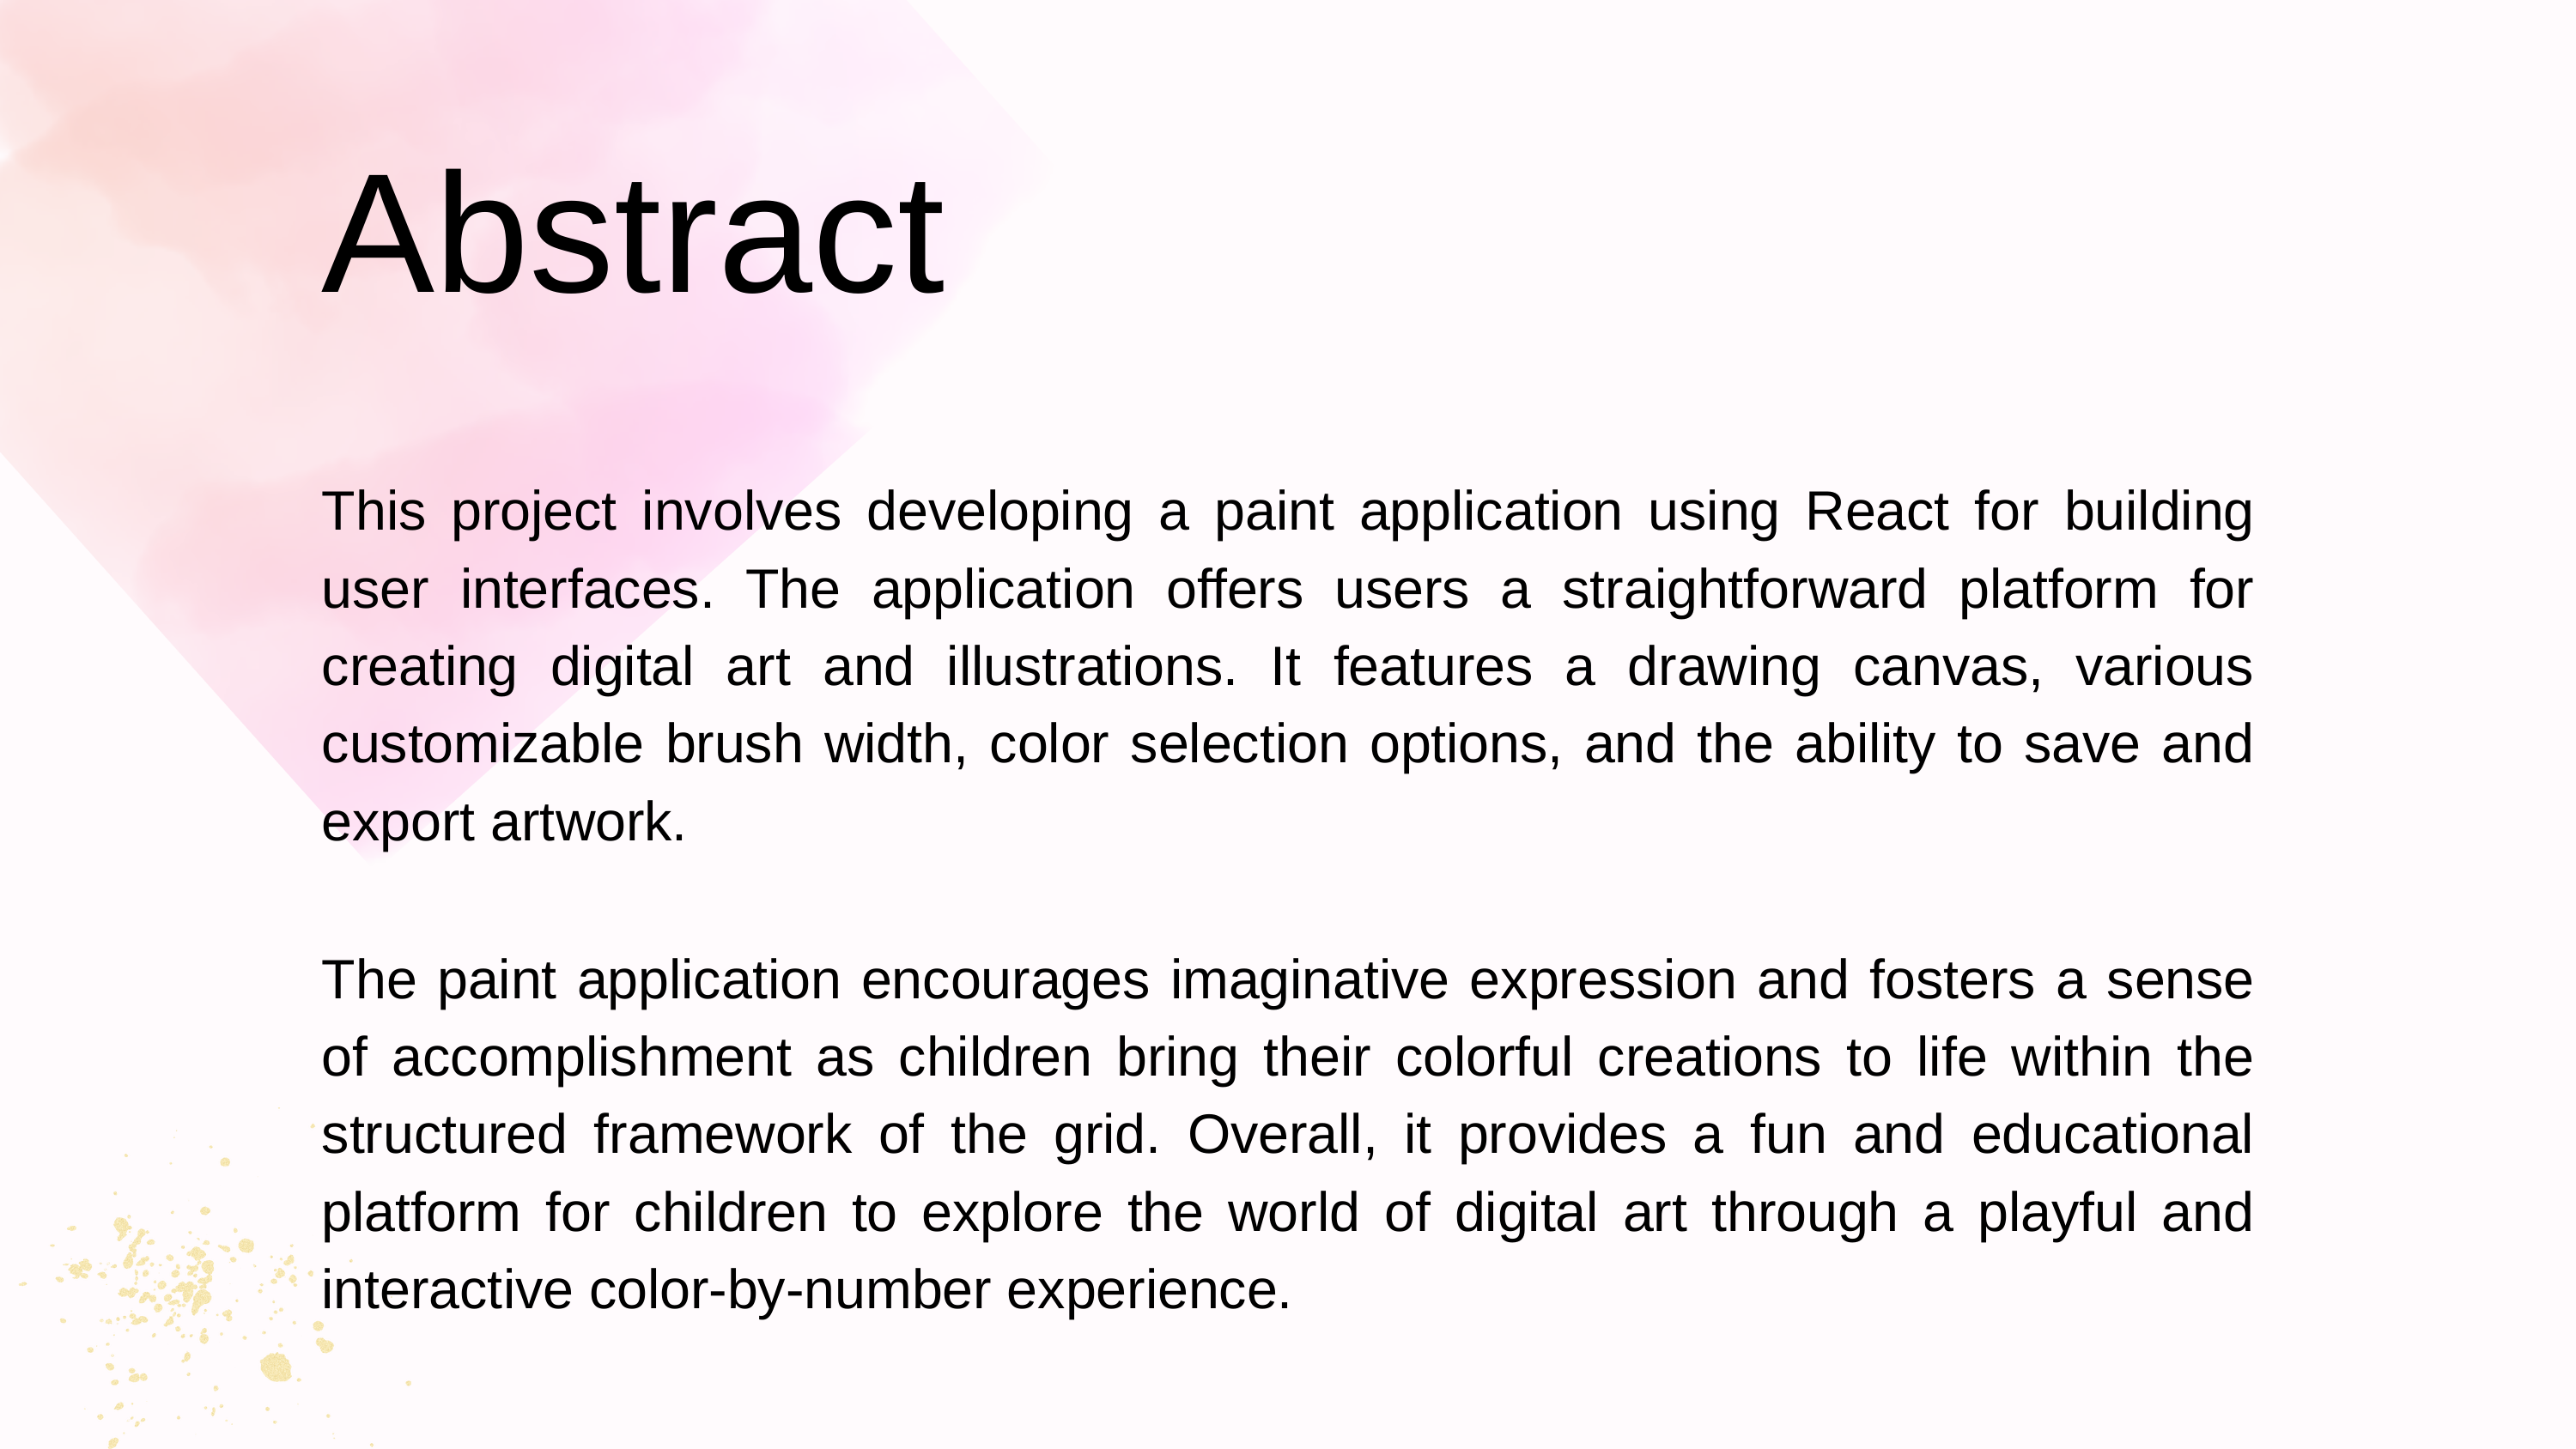

Abstract
This project involves developing a paint application using React for building user interfaces. The application offers users a straightforward platform for creating digital art and illustrations. It features a drawing canvas, various customizable brush width, color selection options, and the ability to save and export artwork.

The paint application encourages imaginative expression and fosters a sense of accomplishment as children bring their colorful creations to life within the structured framework of the grid. Overall, it provides a fun and educational platform for children to explore the world of digital art through a playful and interactive color-by-number experience.